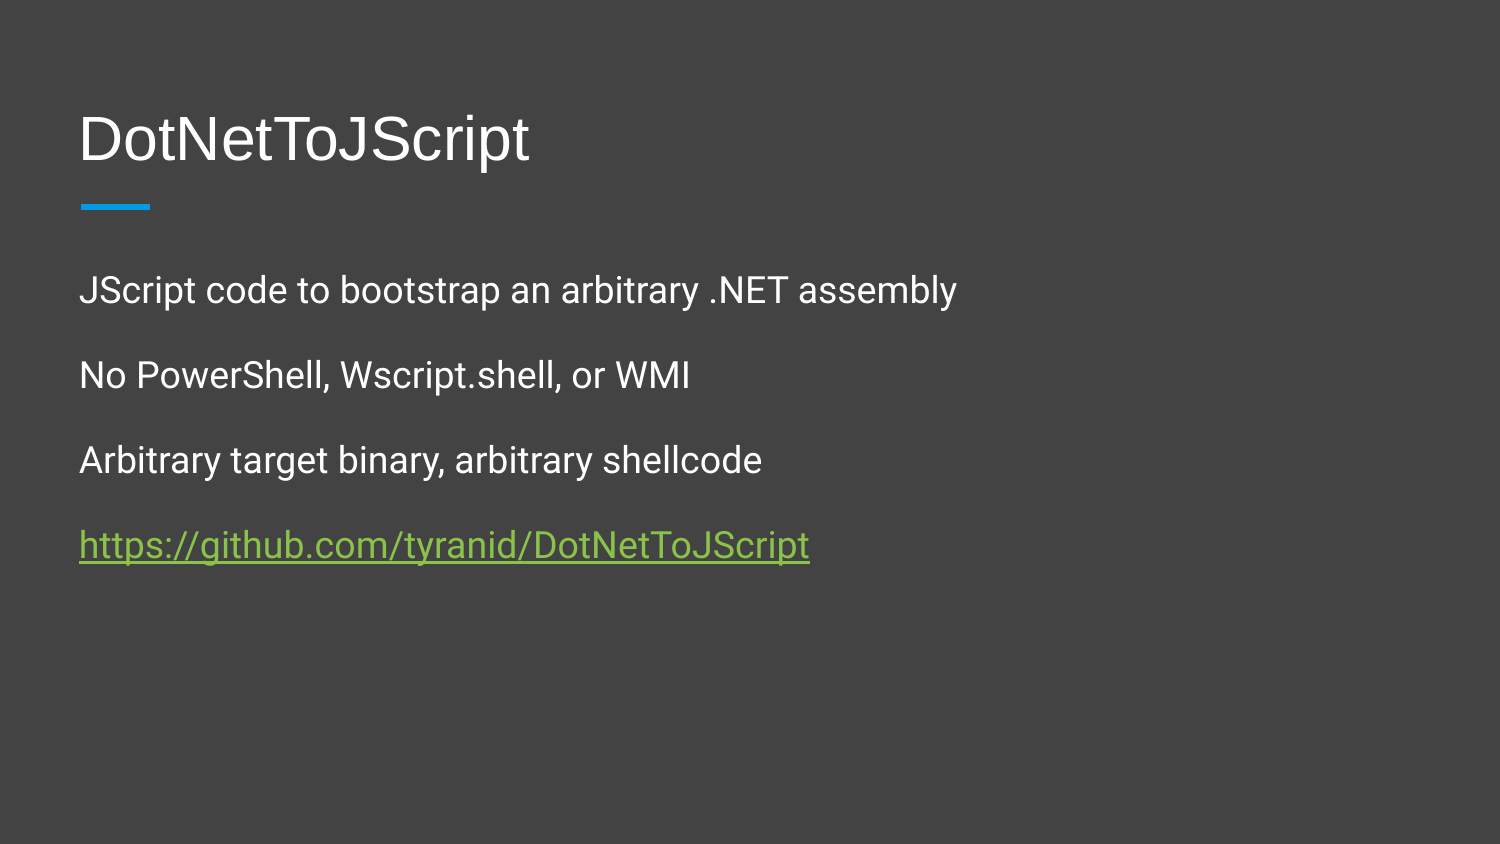

# DotNetToJScript
JScript code to bootstrap an arbitrary .NET assembly
No PowerShell, Wscript.shell, or WMI
Arbitrary target binary, arbitrary shellcode
https://github.com/tyranid/DotNetToJScript